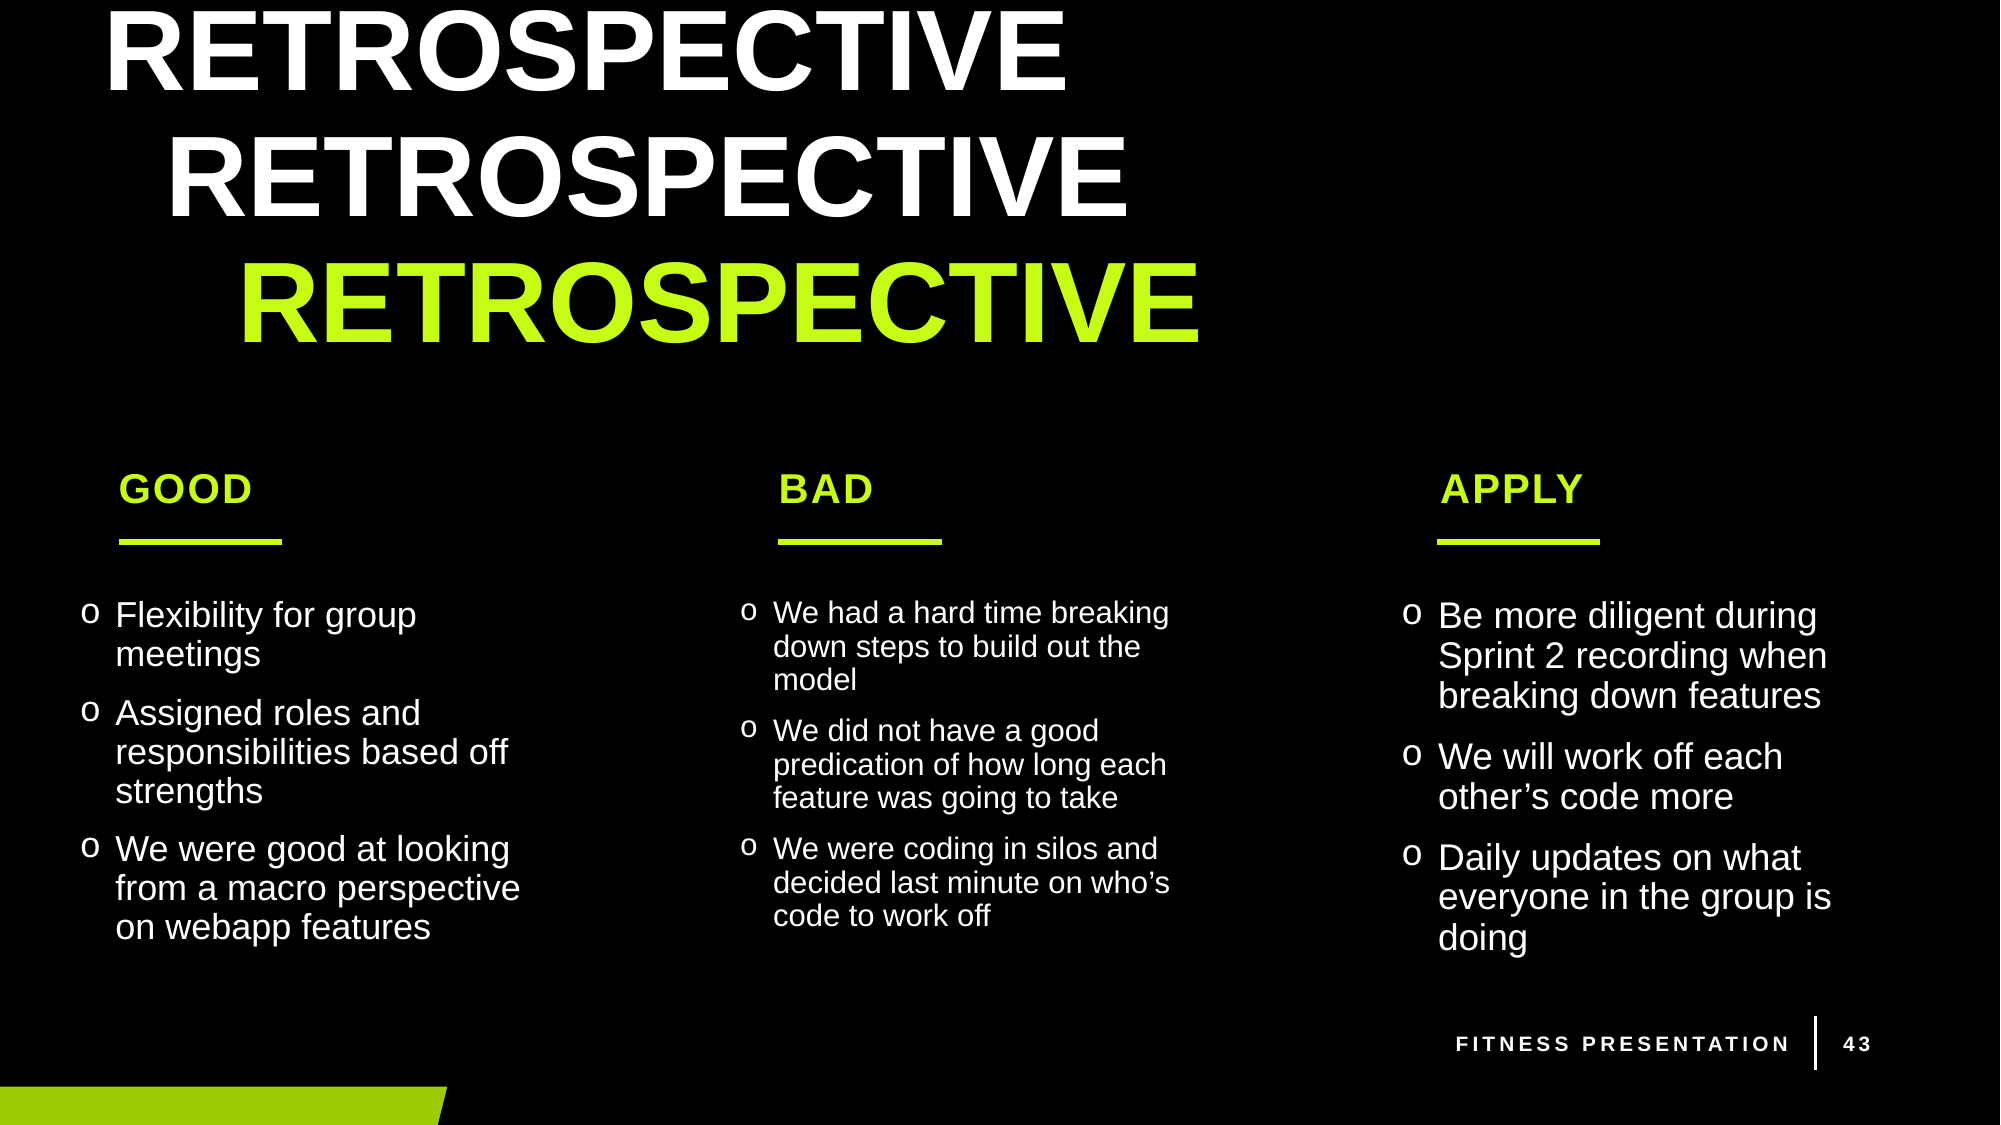

# Retrospective
Retrospective
retrospective
Good
Bad
Apply
Flexibility for group meetings
Assigned roles and responsibilities based off strengths
We were good at looking from a macro perspective on webapp features

We had a hard time breaking down steps to build out the model
We did not have a good predication of how long each feature was going to take
We were coding in silos and decided last minute on who’s code to work off

Be more diligent during Sprint 2 recording when breaking down features
We will work off each other’s code more
Daily updates on what everyone in the group is doing

Fitness Presentation
43